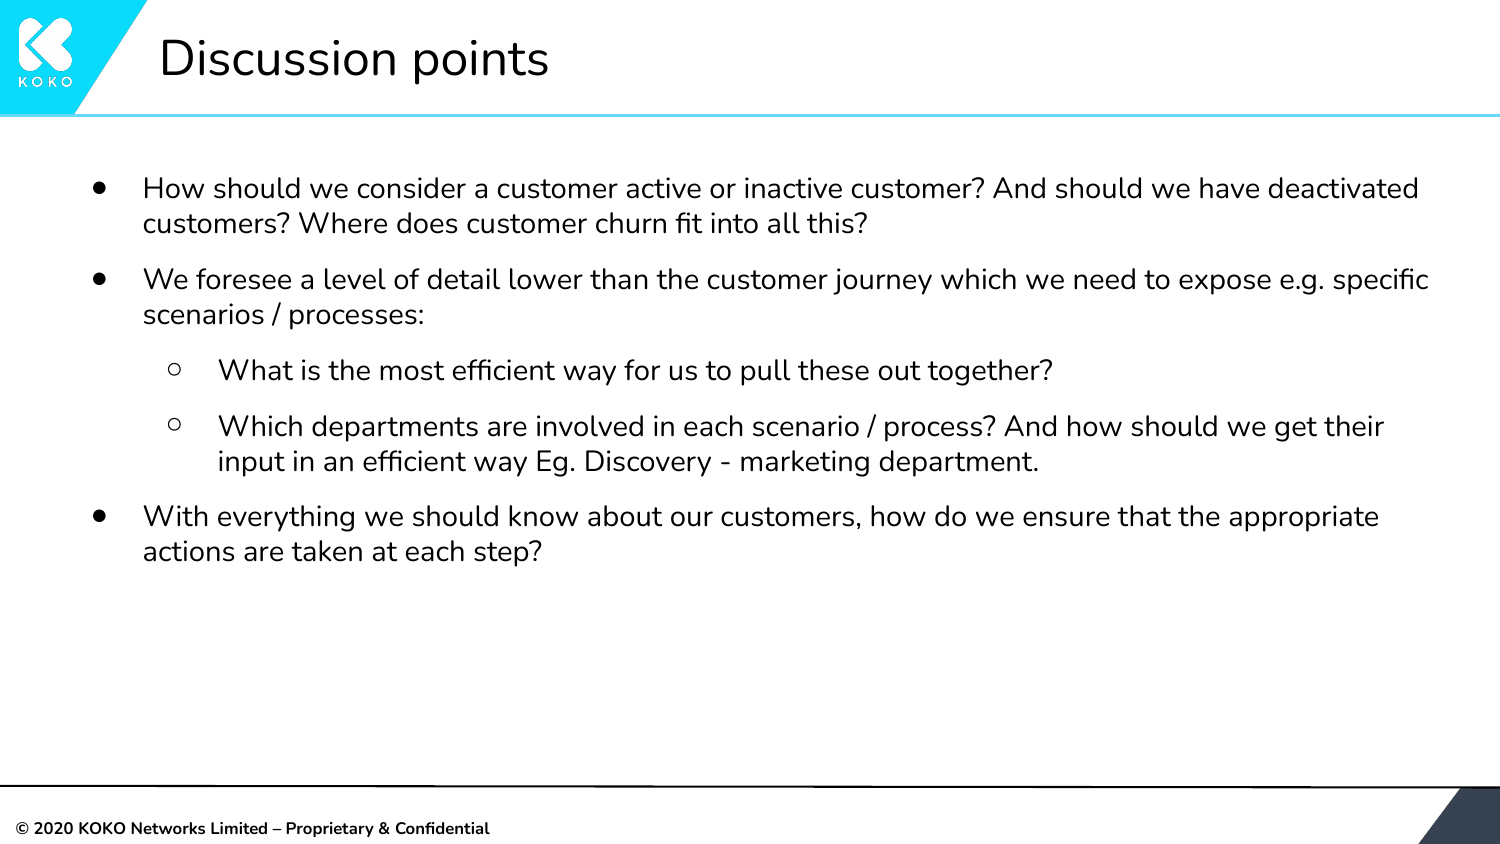

# Discussion points
How should we consider a customer active or inactive customer? And should we have deactivated customers? Where does customer churn fit into all this?
We foresee a level of detail lower than the customer journey which we need to expose e.g. specific scenarios / processes:
What is the most efficient way for us to pull these out together?
Which departments are involved in each scenario / process? And how should we get their input in an efficient way Eg. Discovery - marketing department.
With everything we should know about our customers, how do we ensure that the appropriate actions are taken at each step?